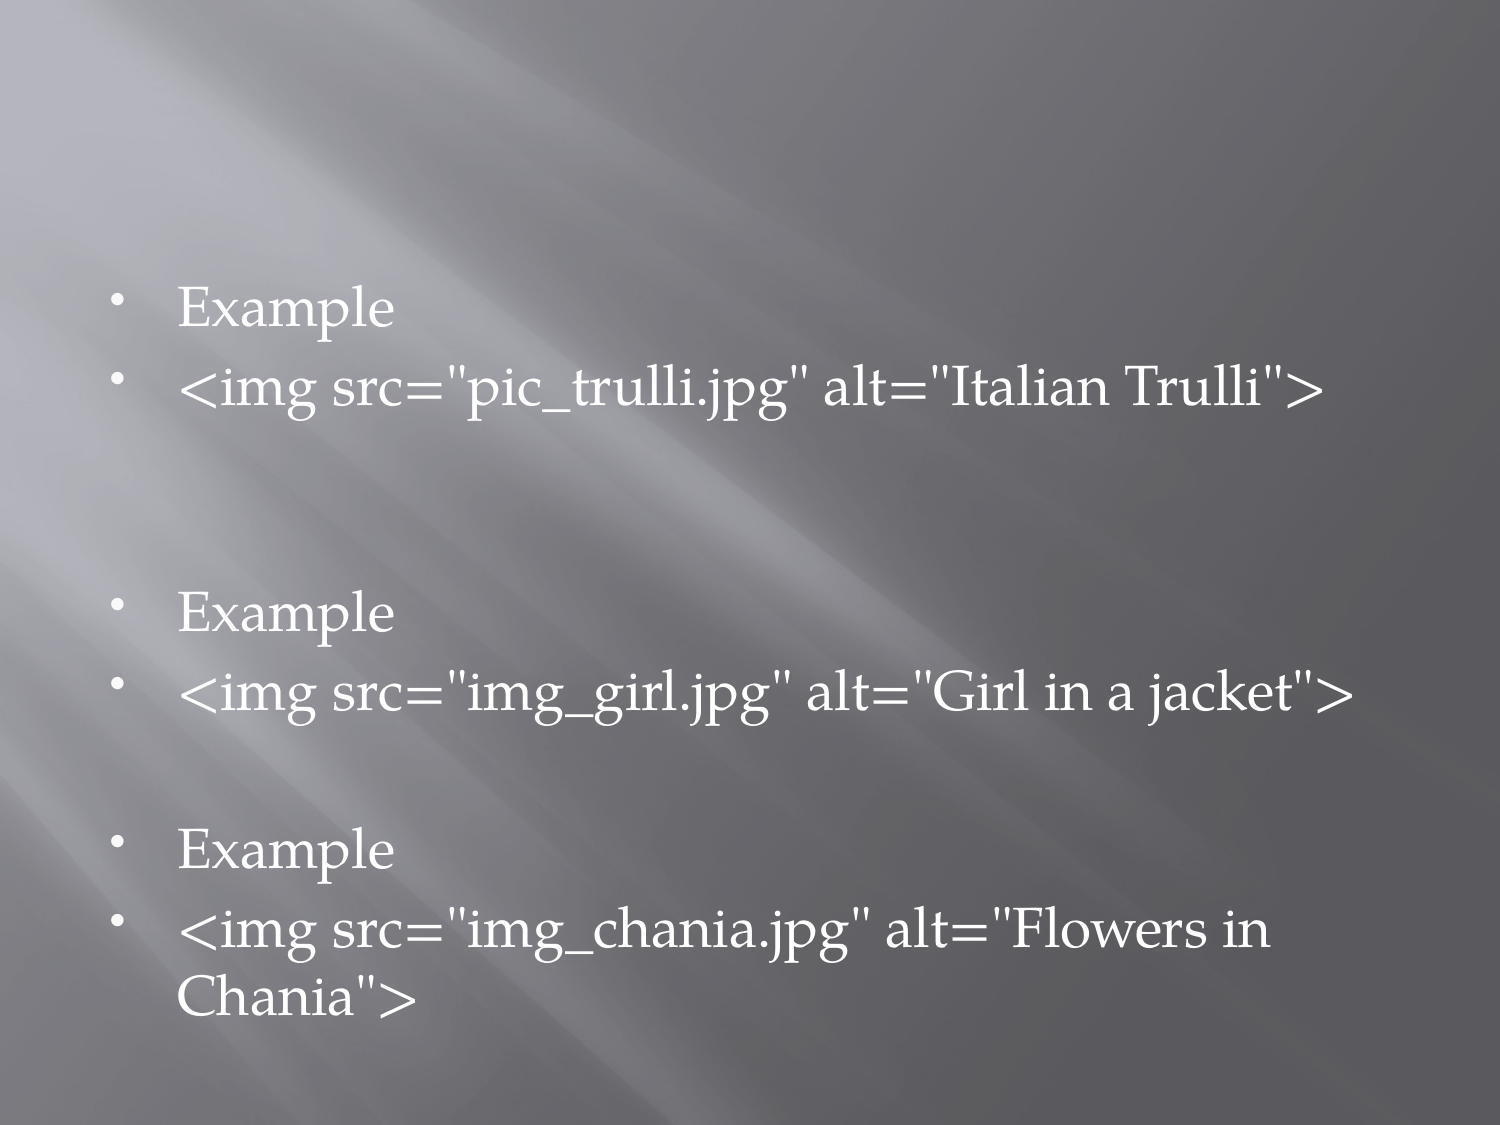

Example
<img src="pic_trulli.jpg" alt="Italian Trulli">

Example
<img src="img_girl.jpg" alt="Girl in a jacket">

Example
<img src="img_chania.jpg" alt="Flowers in Chania">